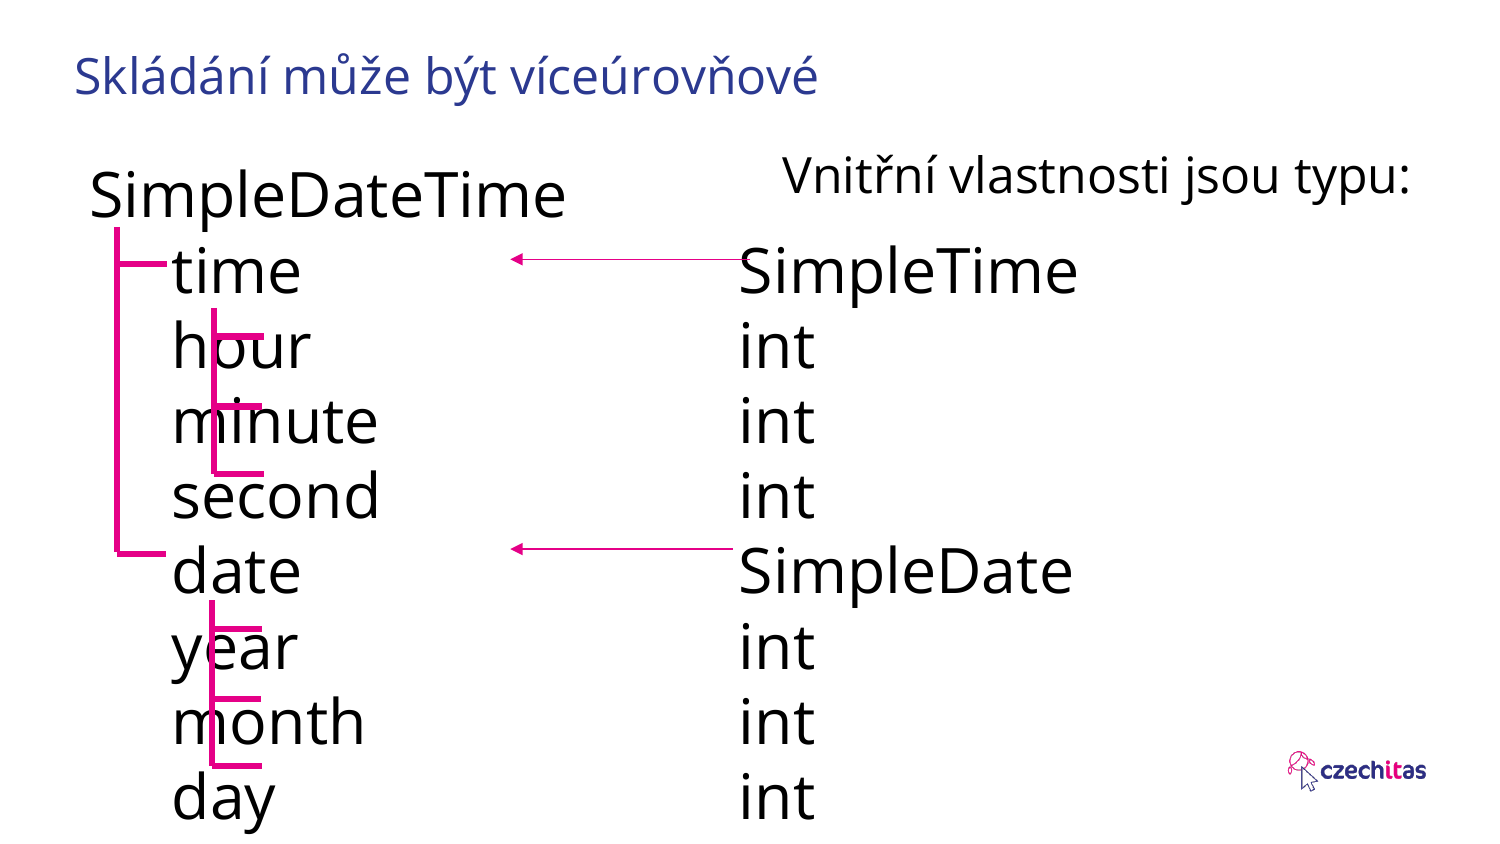

# Skládání může být víceúrovňové
Vnitřní vlastnosti jsou typu:
SimpleDateTime
	time	SimpleTime
		hour	int
		minute	int
		second	int
	date	SimpleDate
		year	int
		month	int
		day	int